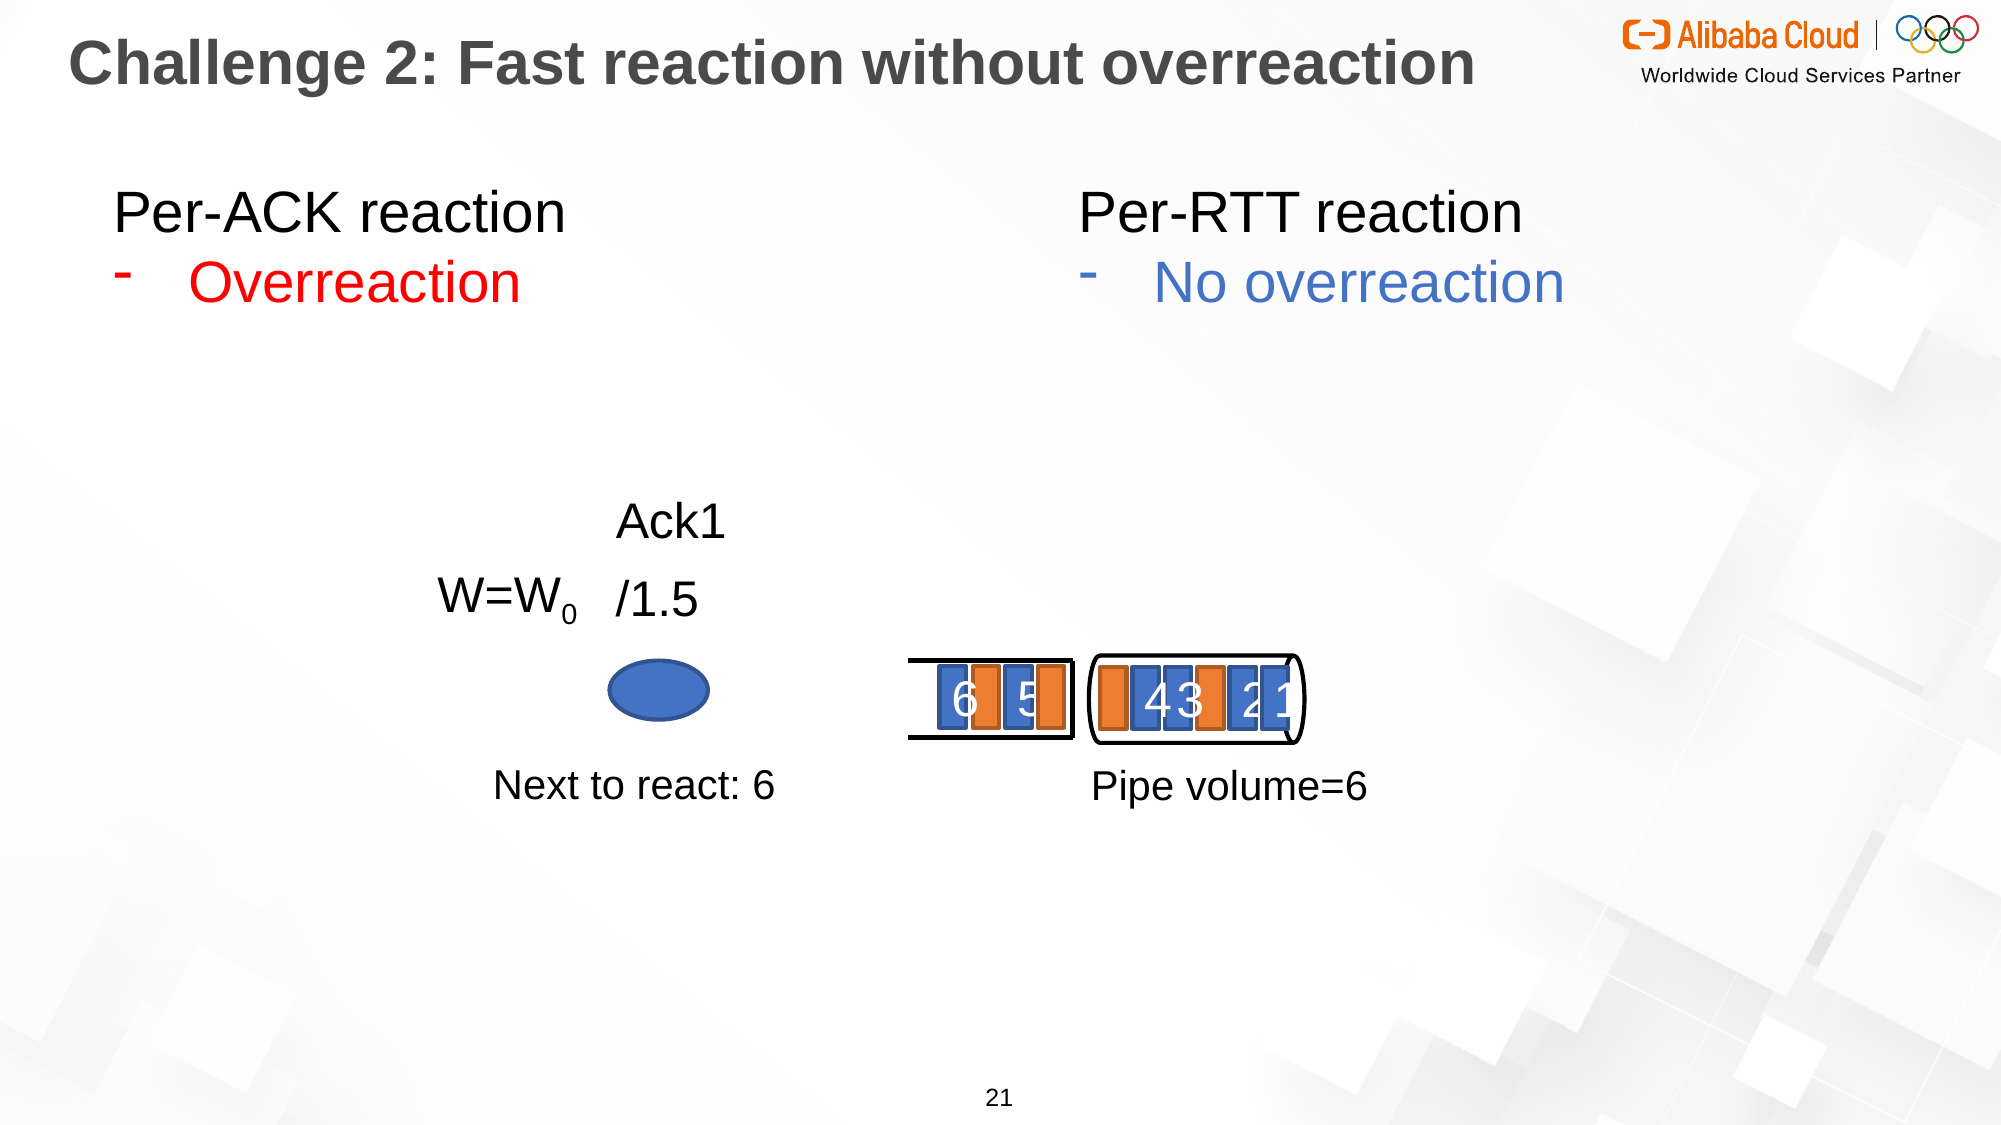

# Challenge 2: Fast reaction without overreaction
Per-ACK reaction
Overreaction

Per-RTT reaction
No overreaction

Ack1
W=W0
/1.5

6

5

4
3

2
1
Next to react: 6
Pipe volume=6
21